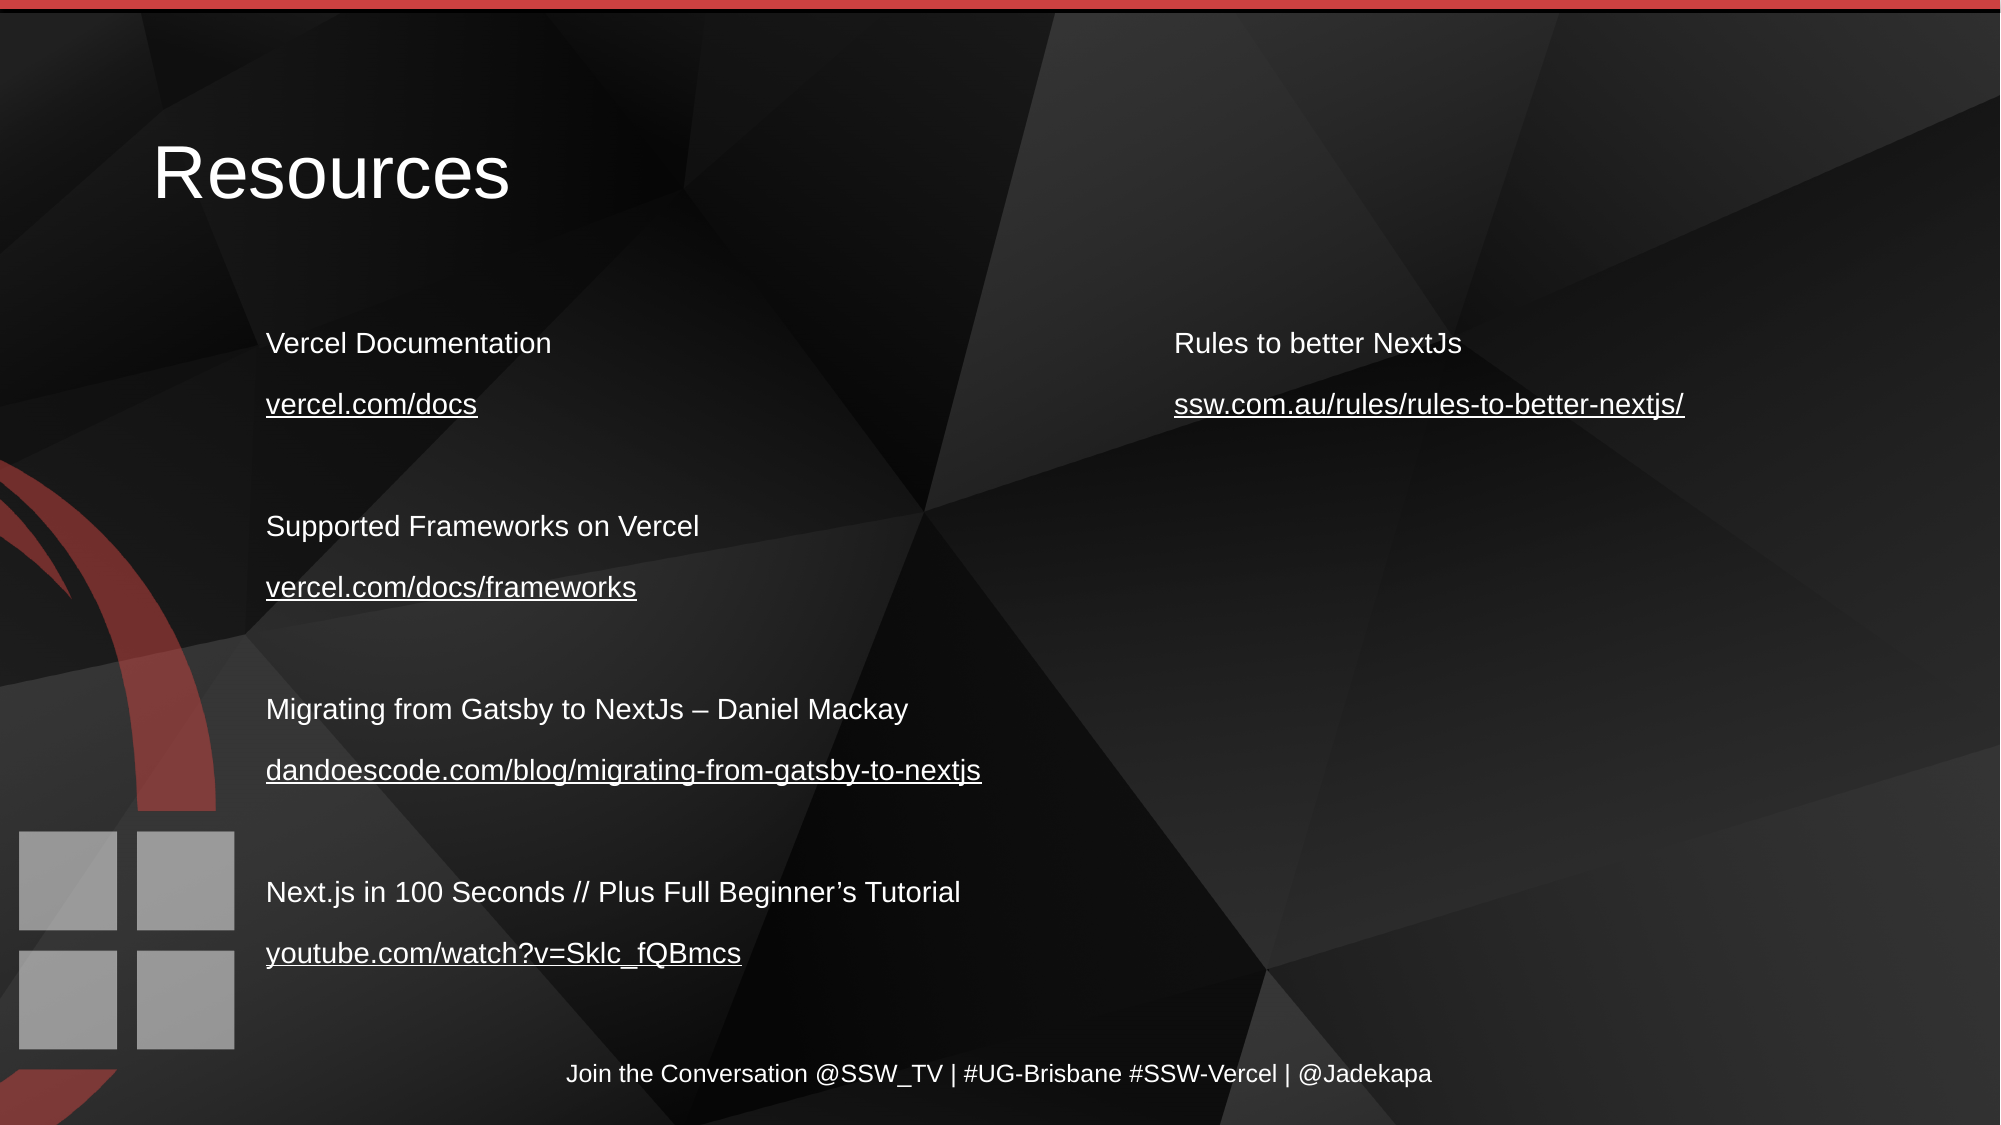

# Resources
Vercel Documentation
vercel.com/docs

Supported Frameworks on Vercel
vercel.com/docs/frameworks

Migrating from Gatsby to NextJs – Daniel Mackay
dandoescode.com/blog/migrating-from-gatsby-to-nextjs

Next.js in 100 Seconds // Plus Full Beginner’s Tutorial
youtube.com/watch?v=Sklc_fQBmcs
Rules to better NextJs
ssw.com.au/rules/rules-to-better-nextjs/
Join the Conversation @SSW_TV | #UG-Brisbane #SSW-Vercel | @Jadekapa